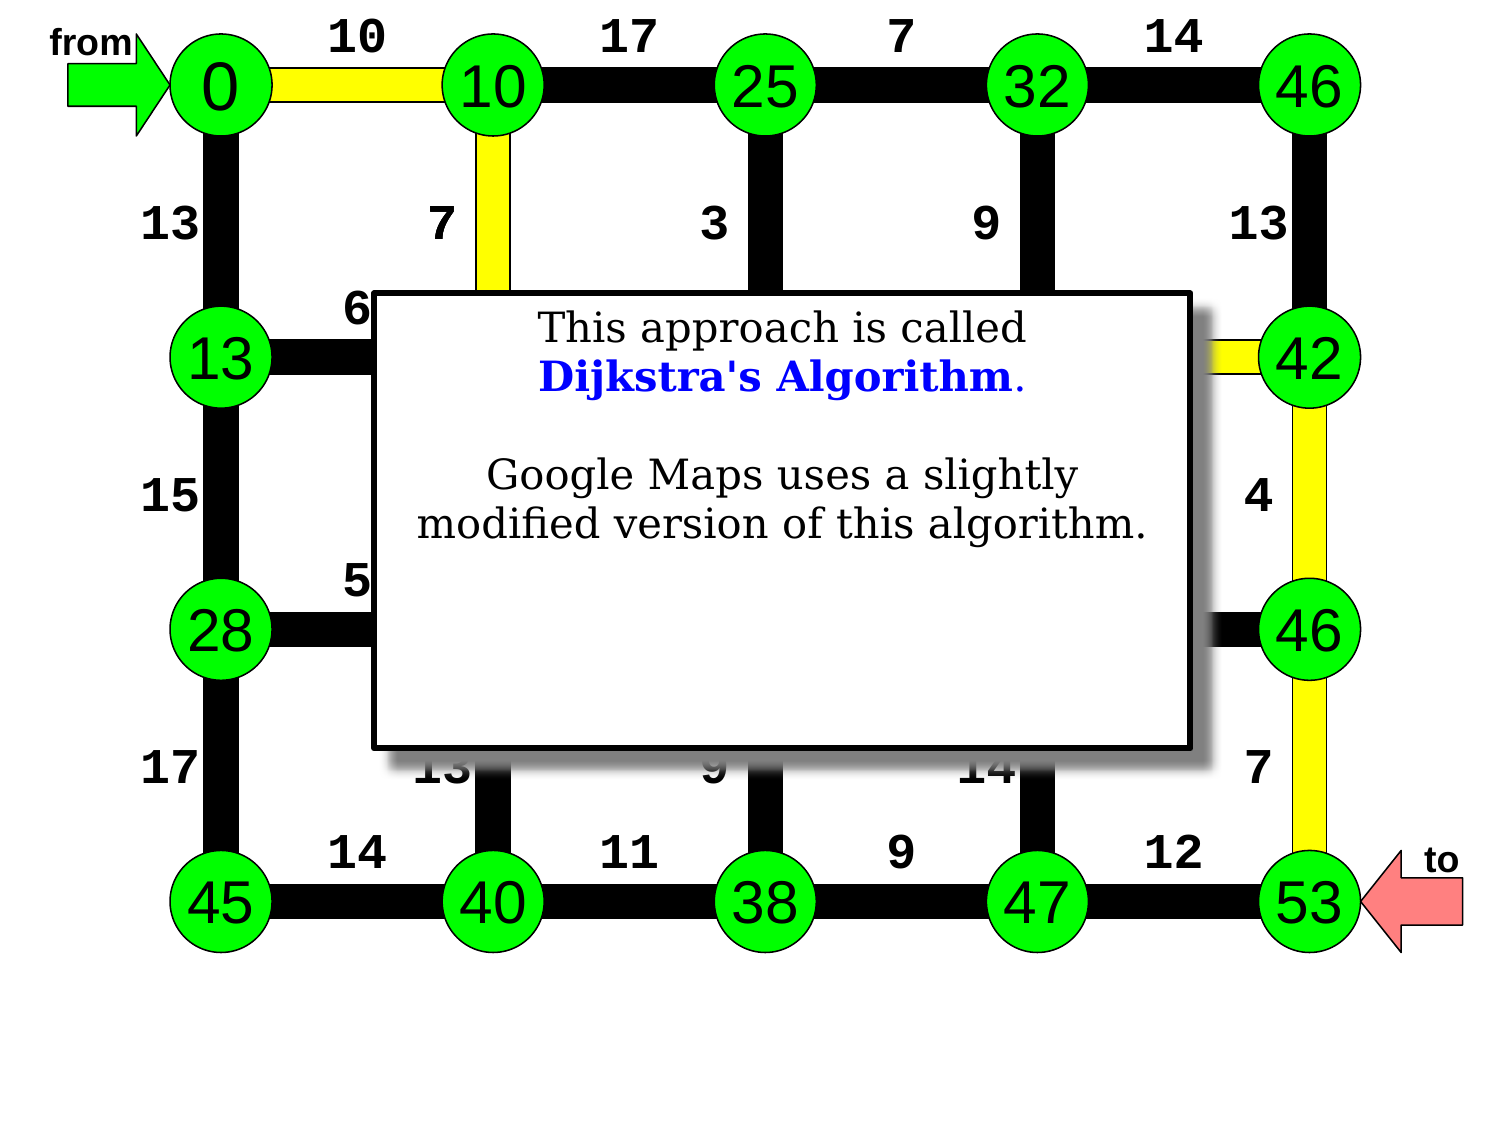

10
17
7
14
from

0
10
25
32
46

13
7
7
7
3
9
13
6
5
18
4
This approach is called
Dijkstra's Algorithm.

Google Maps uses a slightly modified version of this algorithm.

For an n × n grid, it requires (roughly speaking) n log n operations to find the shortest path.
13
17
22
38
42

15
10
7
2
4
5
8
7
20
28
27
29
36
46

17
13
9
14
7
14
11
9
12
45
40
38
47
53
    to